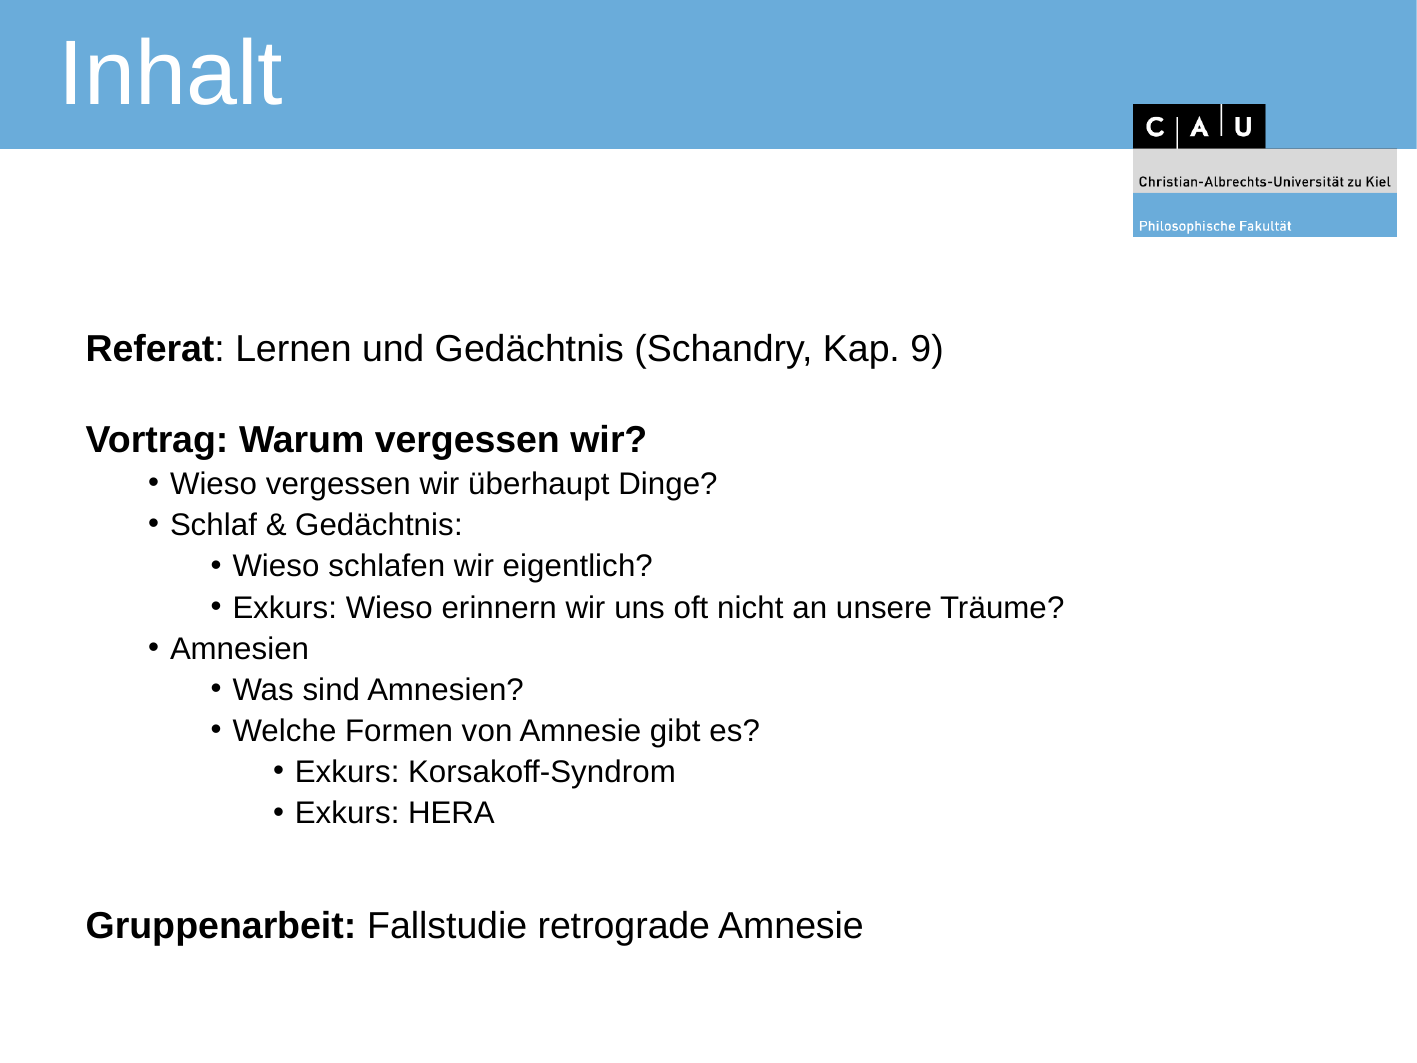

# Inhalt

Referat: Lernen und Gedächtnis (Schandry, Kap. 9)

Vortrag: Warum vergessen wir?
Wieso vergessen wir überhaupt Dinge?
Schlaf & Gedächtnis:
Wieso schlafen wir eigentlich?
Exkurs: Wieso erinnern wir uns oft nicht an unsere Träume?
Amnesien
Was sind Amnesien?
Welche Formen von Amnesie gibt es?
Exkurs: Korsakoff-Syndrom
Exkurs: HERA

Gruppenarbeit: Fallstudie retrograde Amnesie